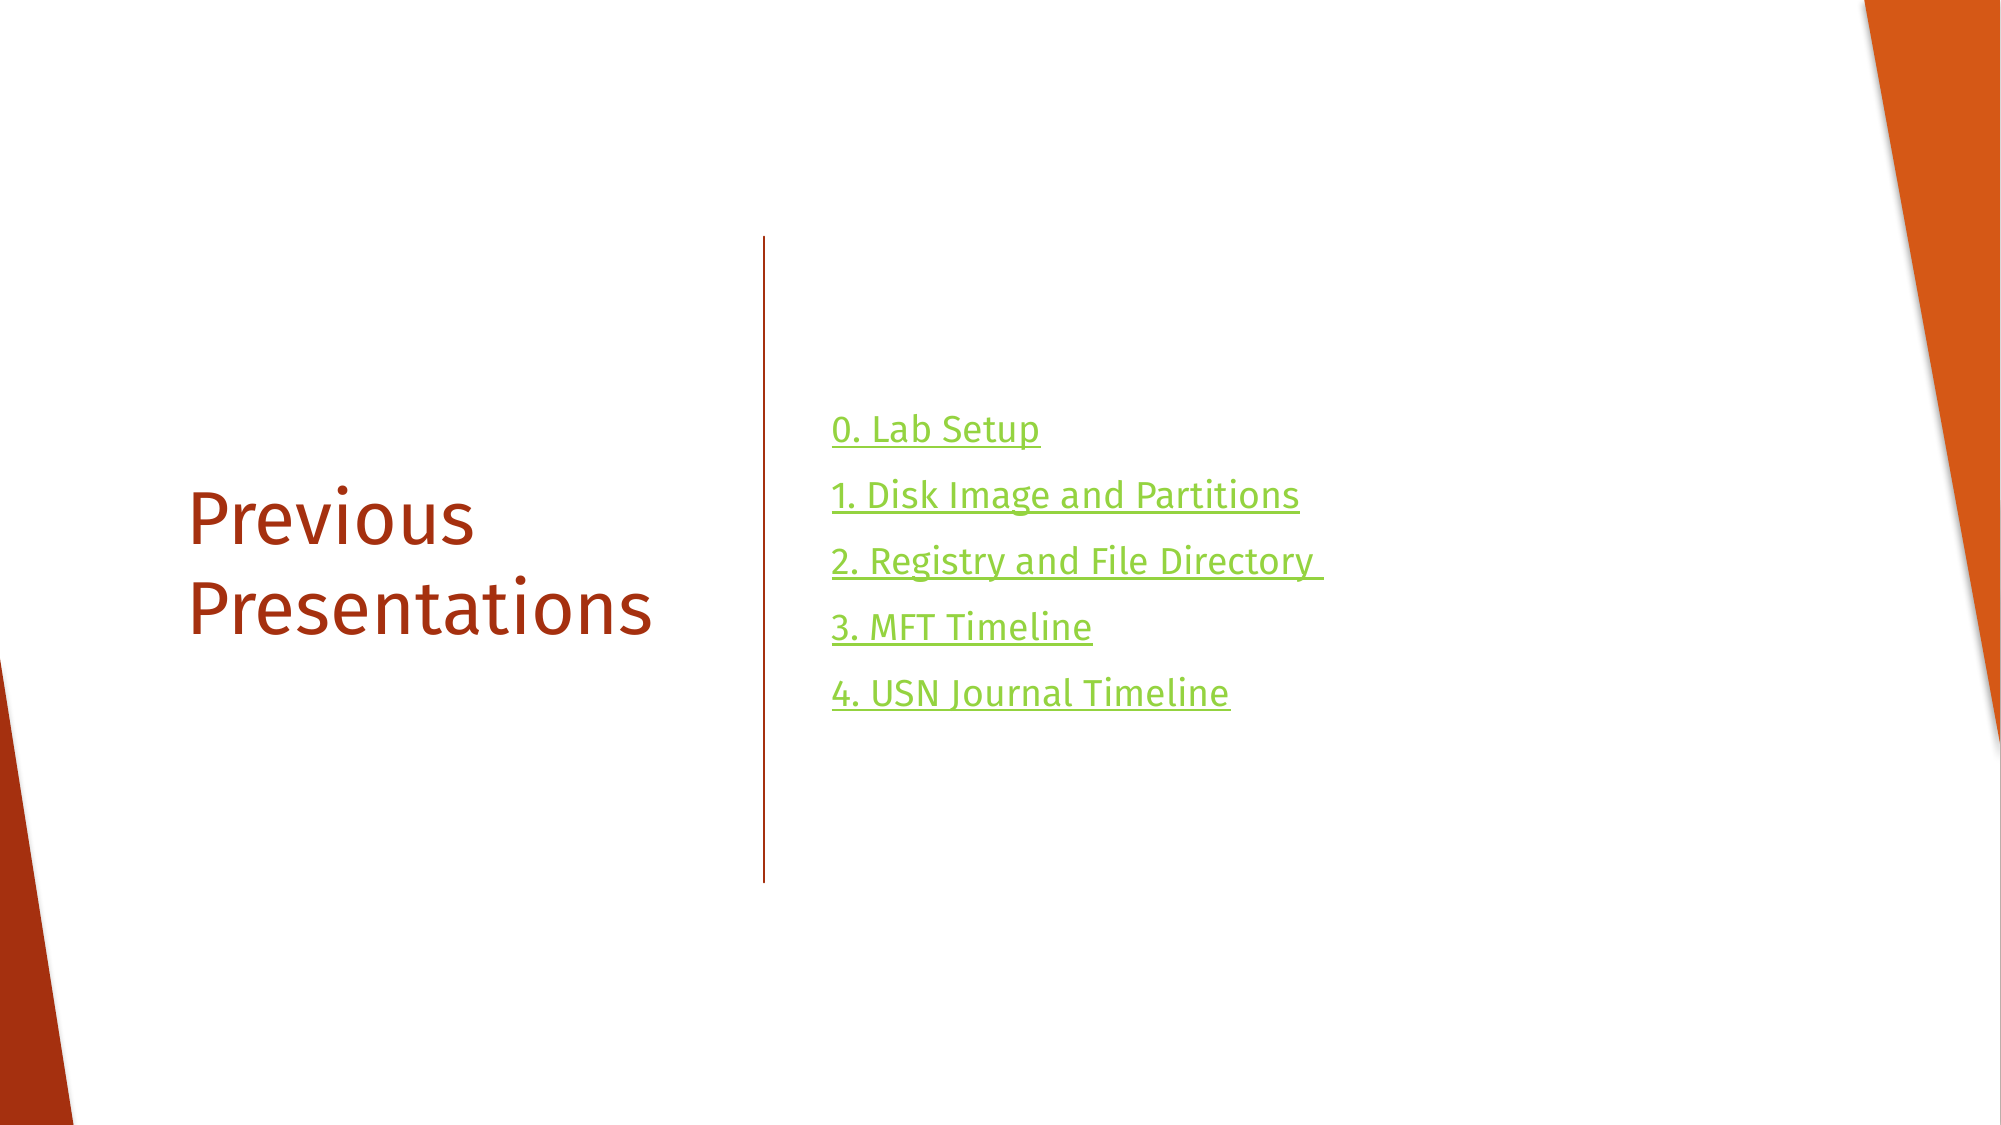

0. Lab Setup
1. Disk Image and Partitions
2. Registry and File Directory
3. MFT Timeline
4. USN Journal Timeline
# Previous Presentations